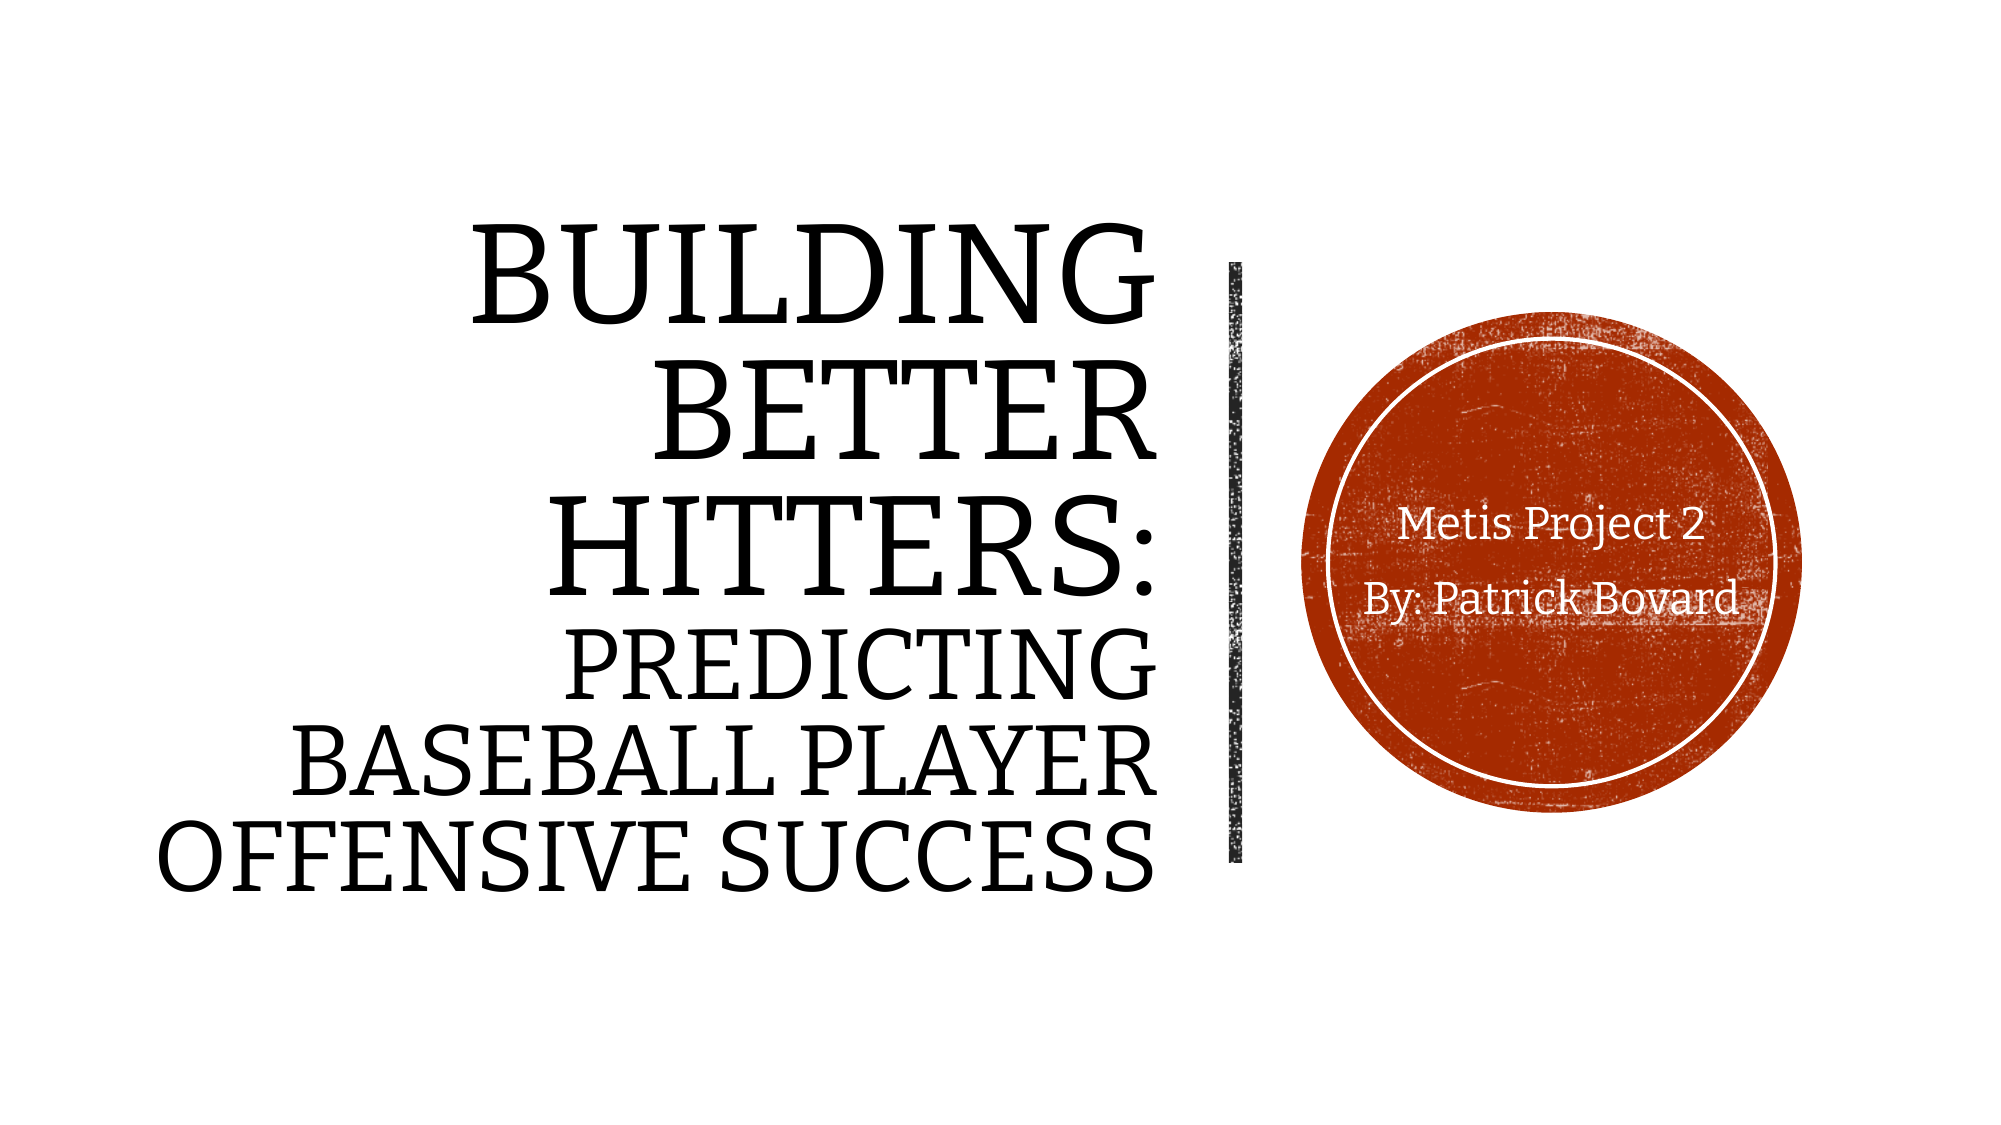

# Building Better Hitters: Predicting Baseball player Offensive Success

Metis Project 2
By: Patrick Bovard